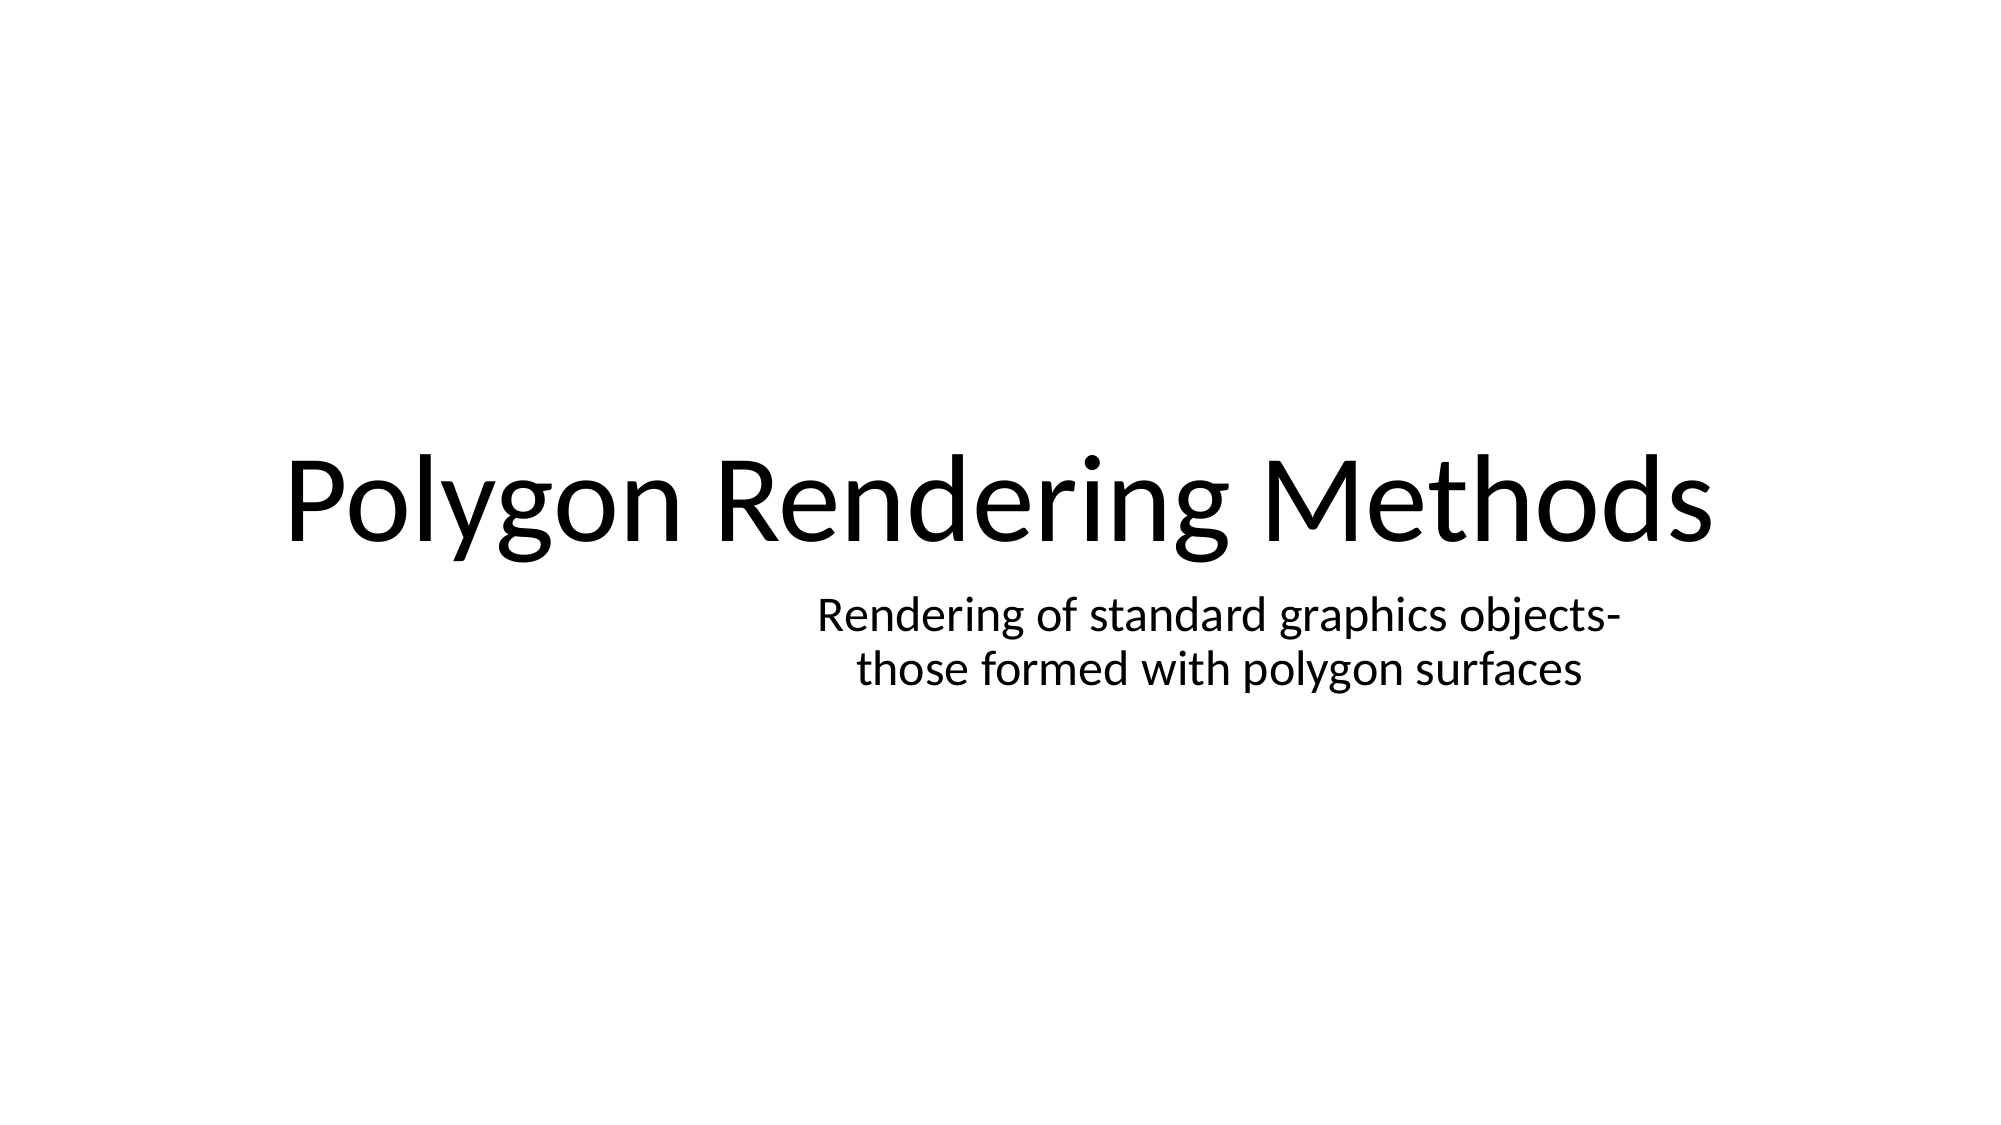

# Polygon Rendering Methods
Rendering of standard graphics objects-those formed with polygon surfaces